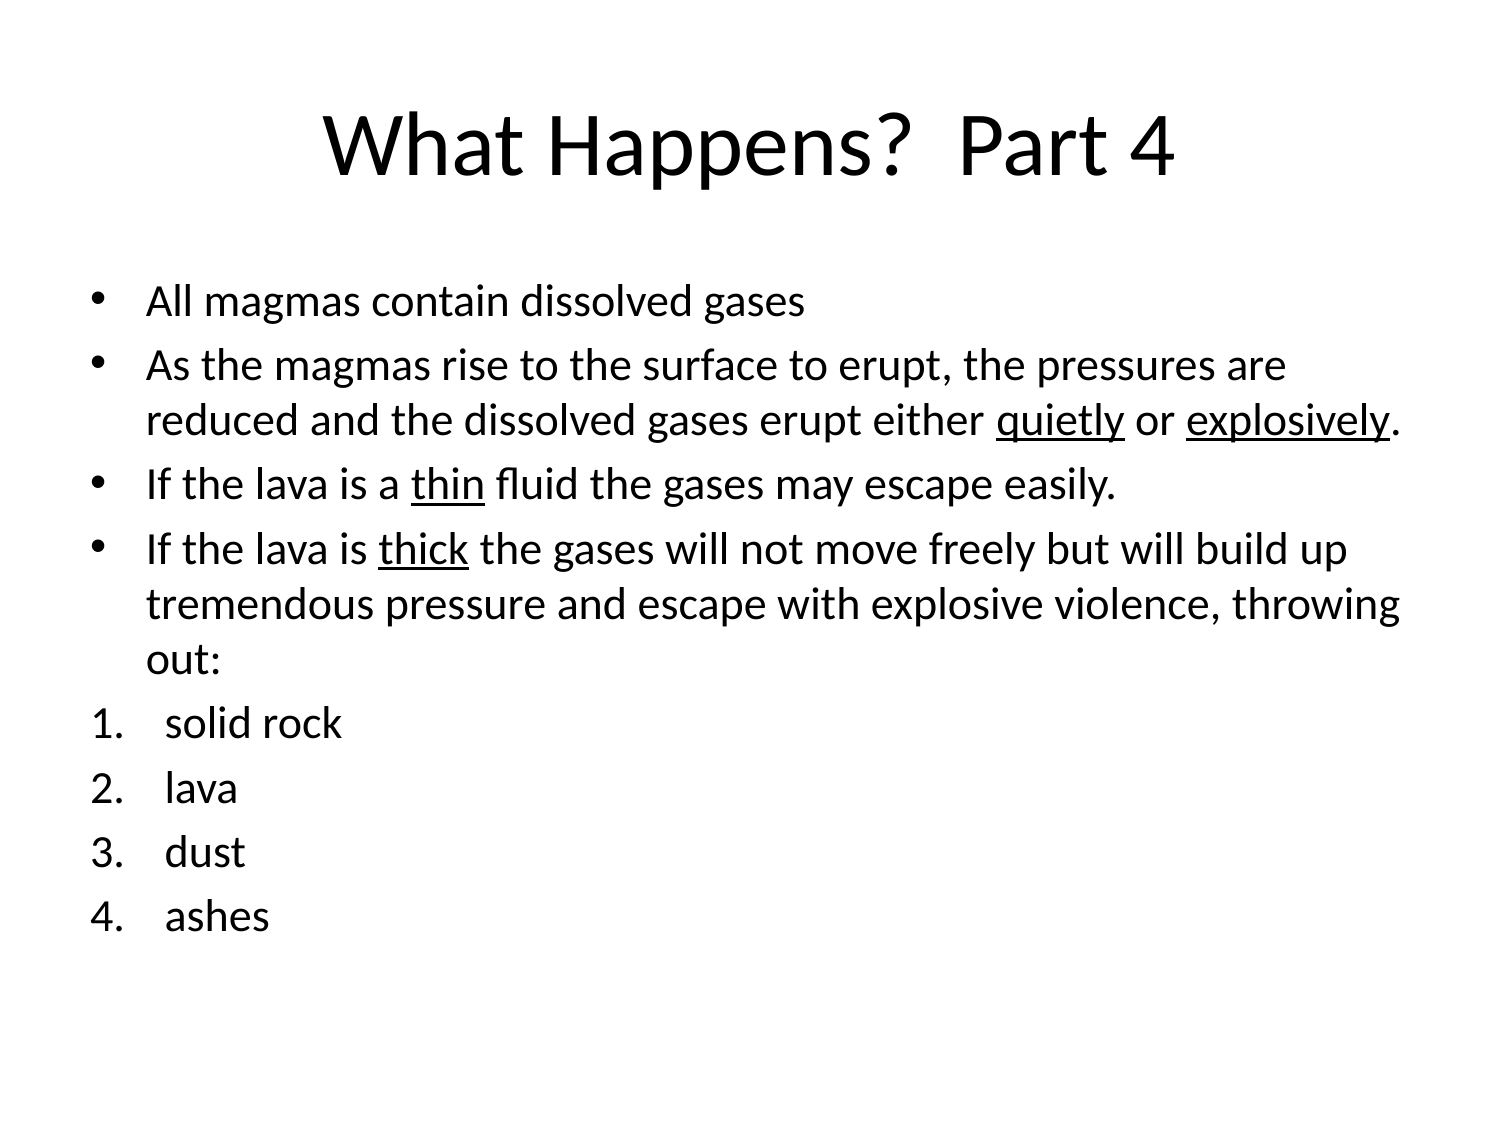

# What Happens?  Part 4
All magmas contain dissolved gases
As the magmas rise to the surface to erupt, the pressures are reduced and the dissolved gases erupt either quietly or explosively.
If the lava is a thin fluid the gases may escape easily.
If the lava is thick the gases will not move freely but will build up tremendous pressure and escape with explosive violence, throwing out:
solid rock
lava
dust
ashes